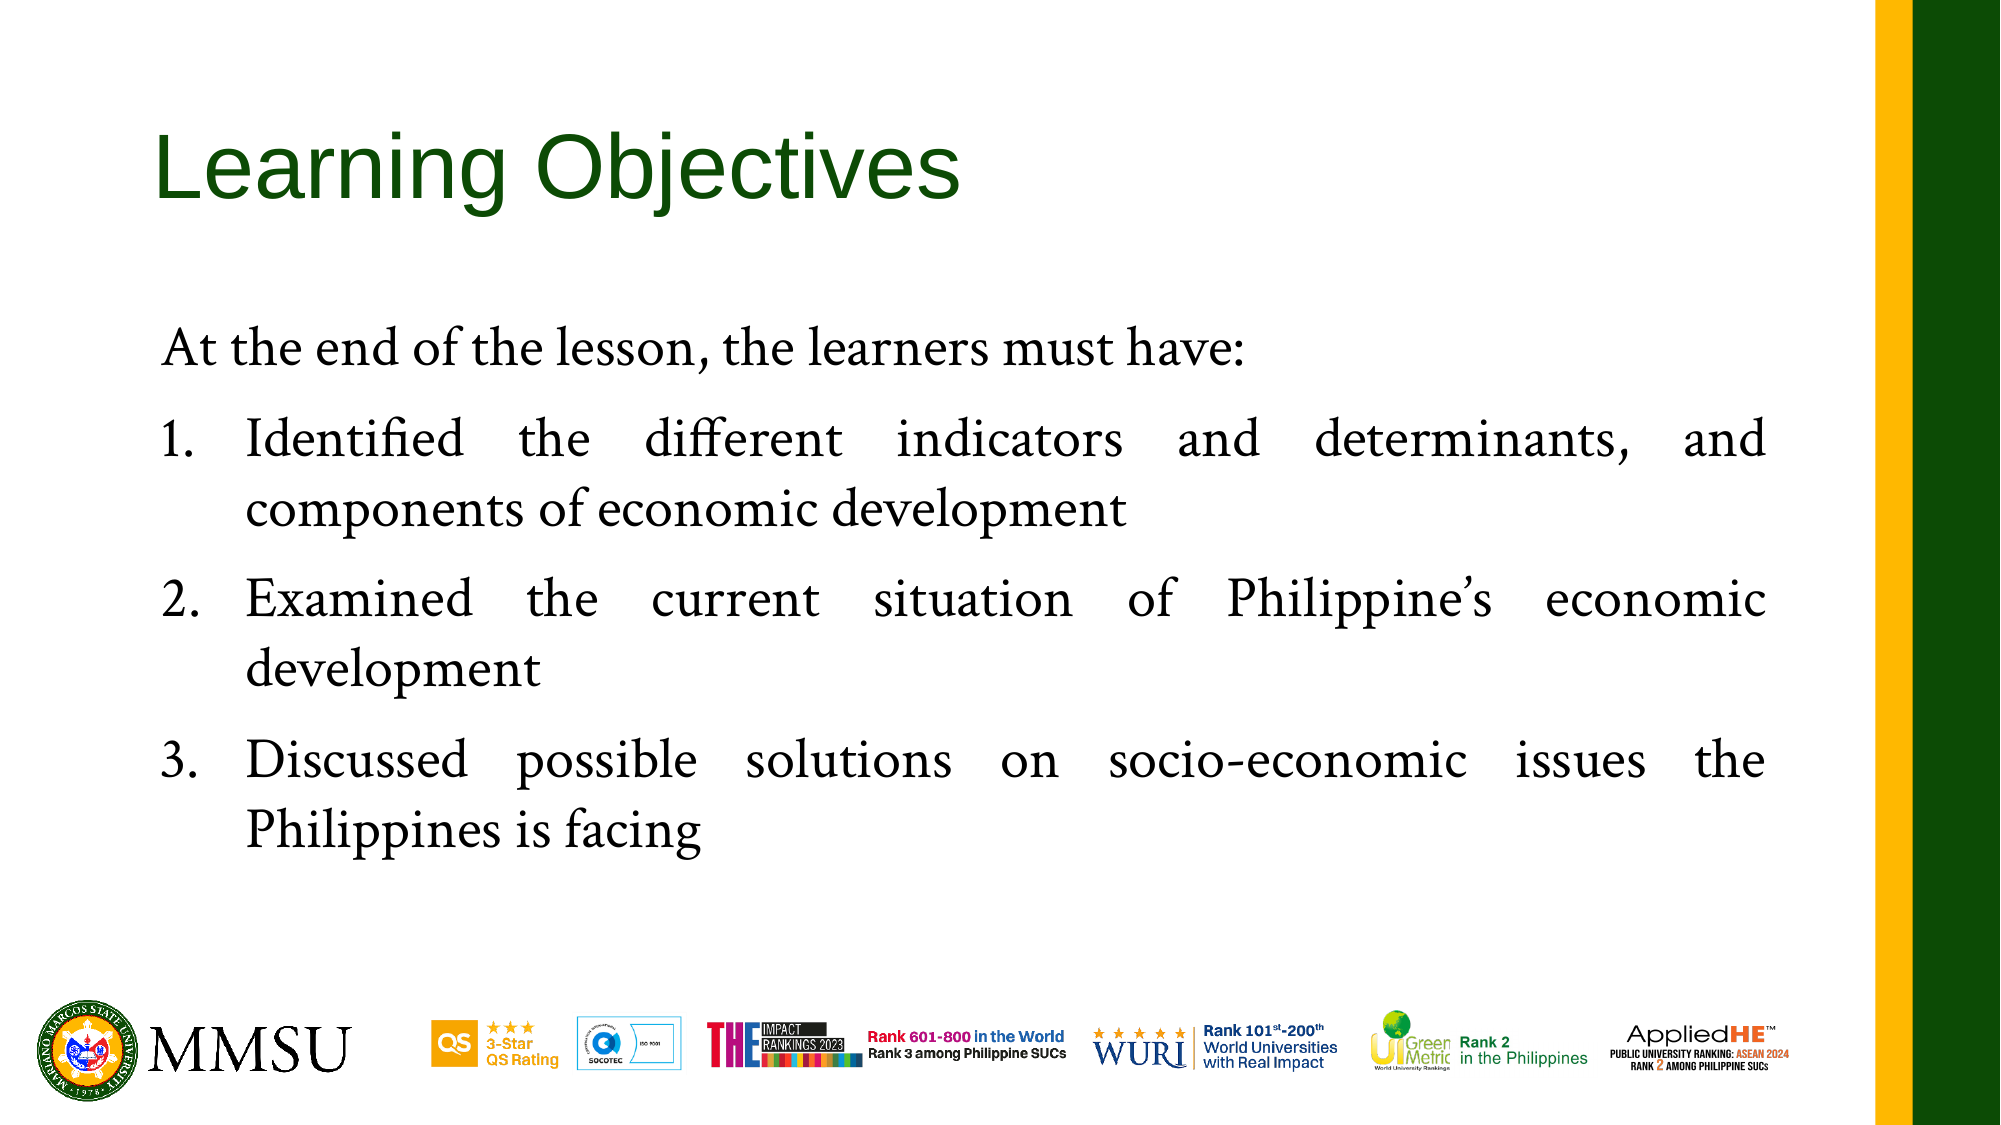

# Learning Objectives
At the end of the lesson, the learners must have:
Identified the different indicators and determinants, and components of economic development
Examined the current situation of Philippine’s economic development
Discussed possible solutions on socio-economic issues the Philippines is facing